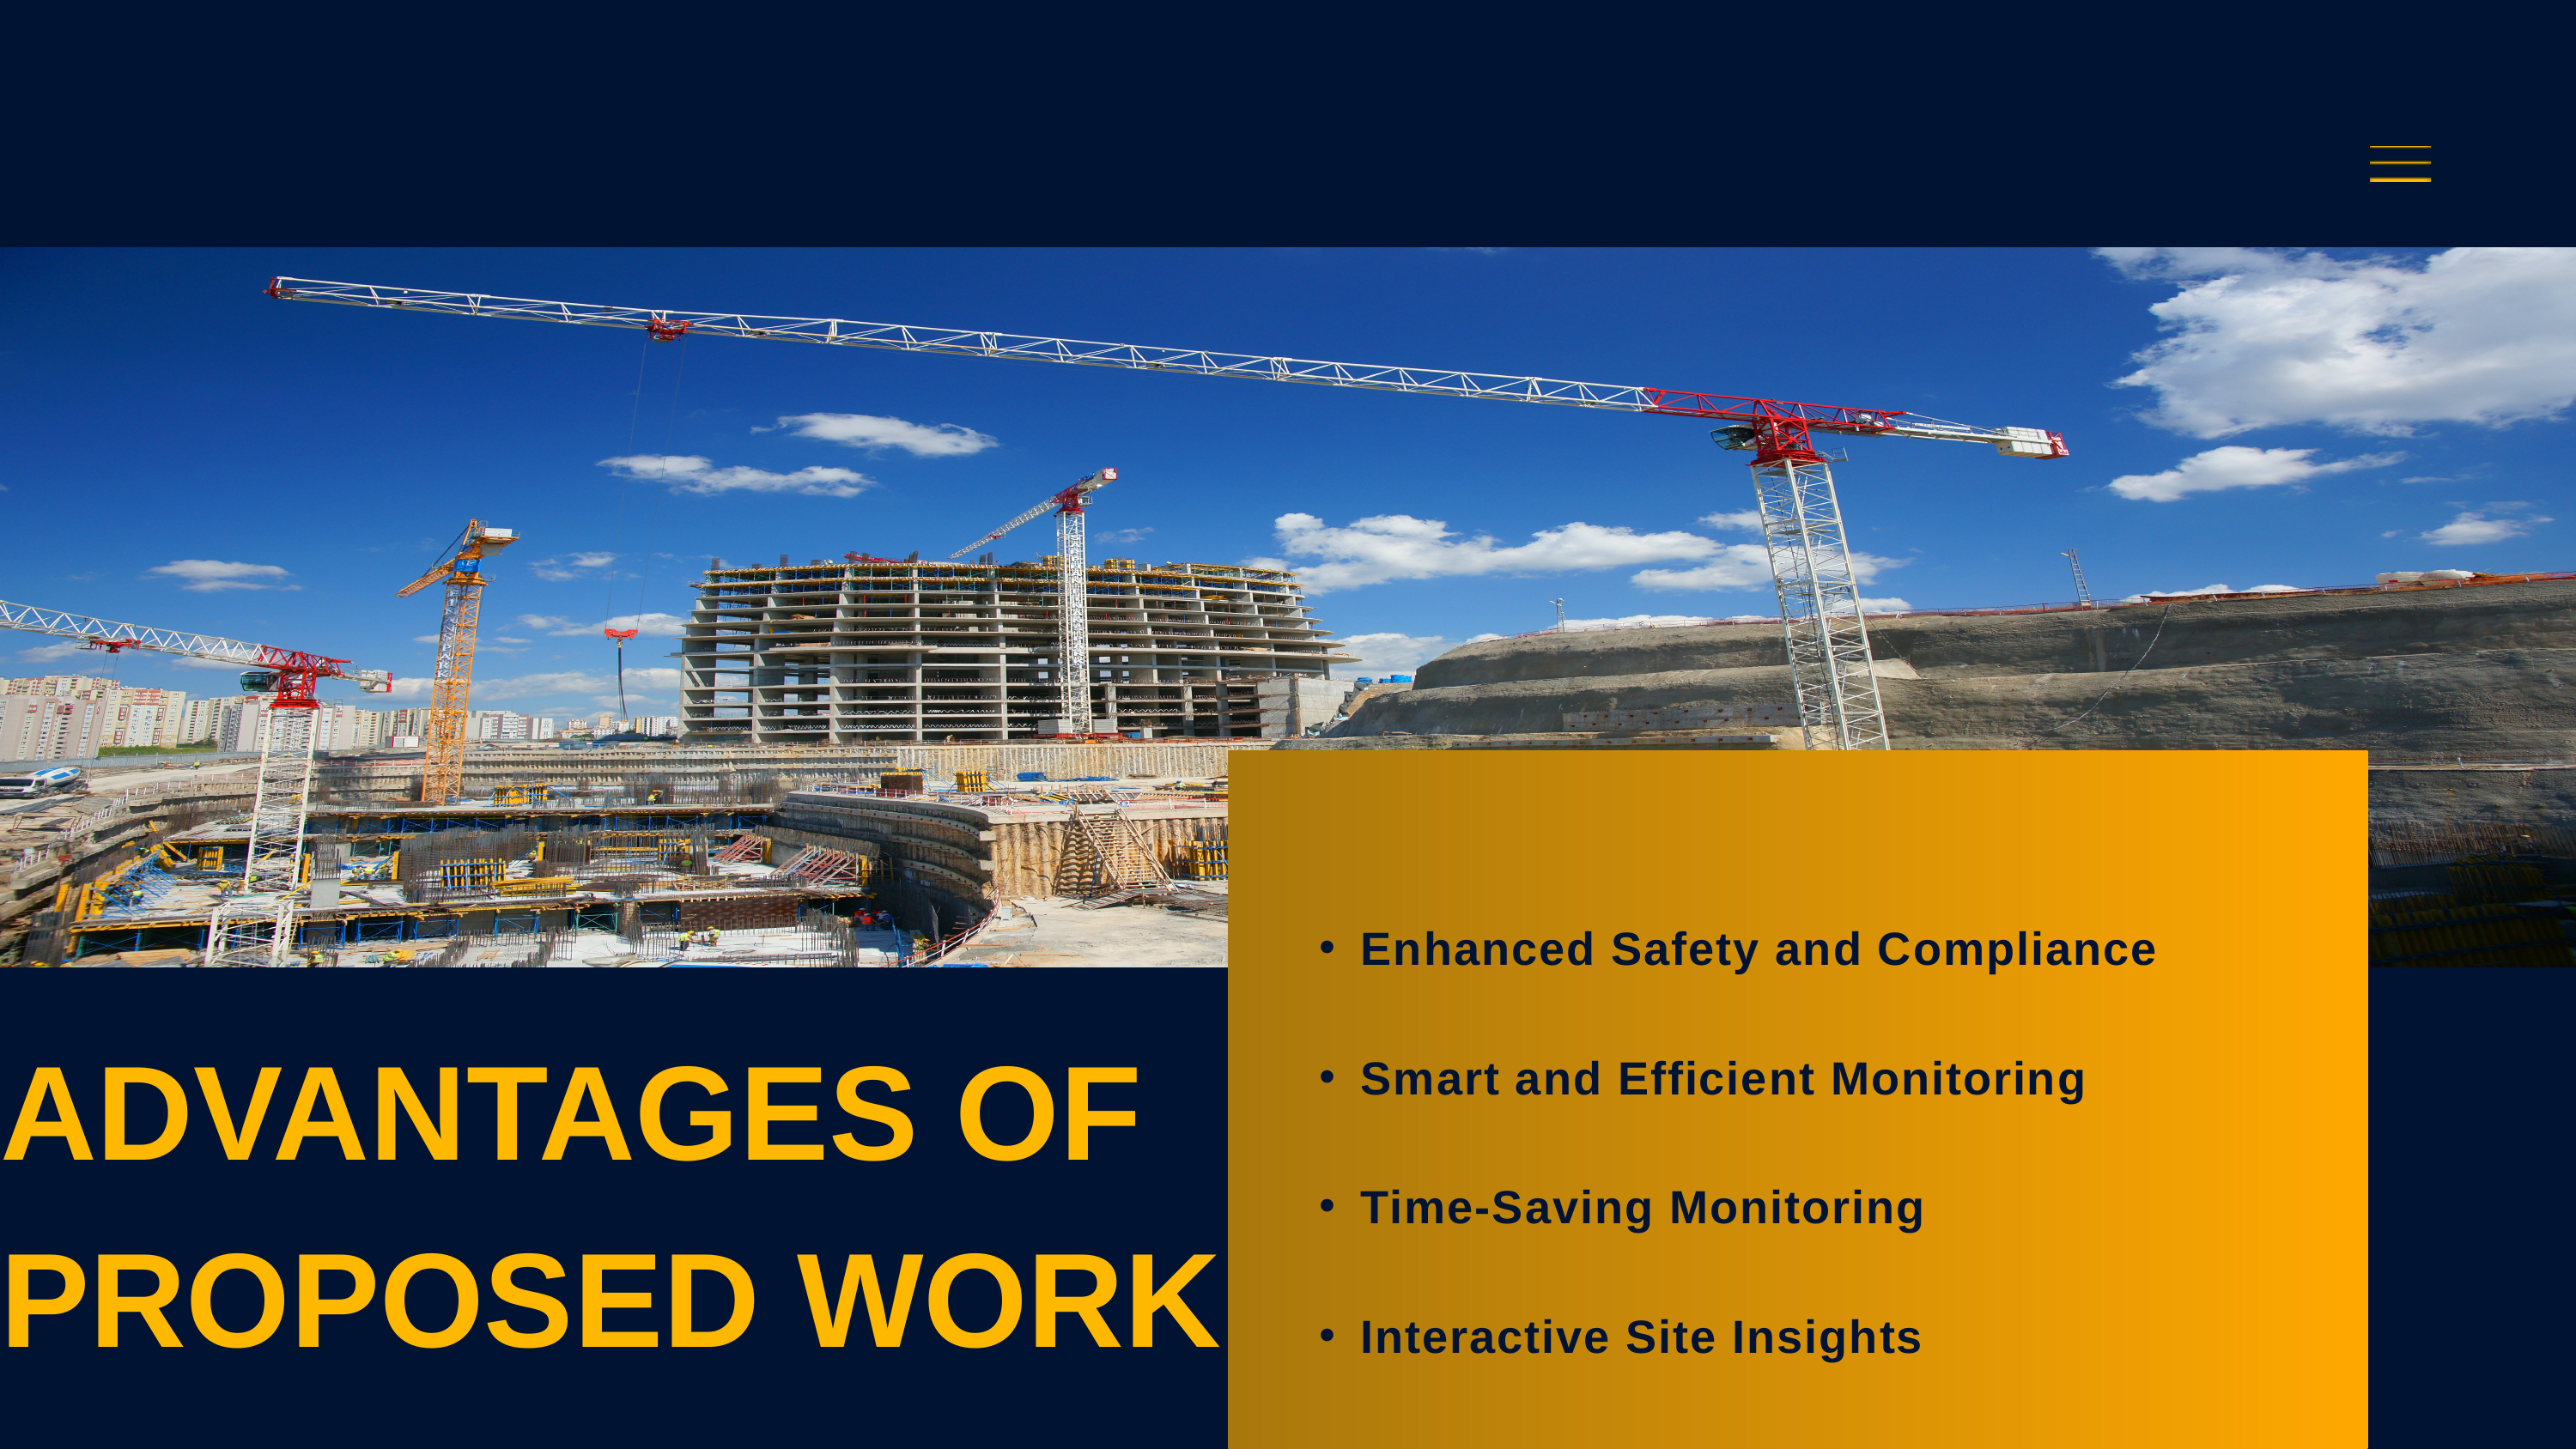

Enhanced Safety and Compliance
Smart and Efficient Monitoring
ADVANTAGES OF PROPOSED WORK
Time-Saving Monitoring
Interactive Site Insights